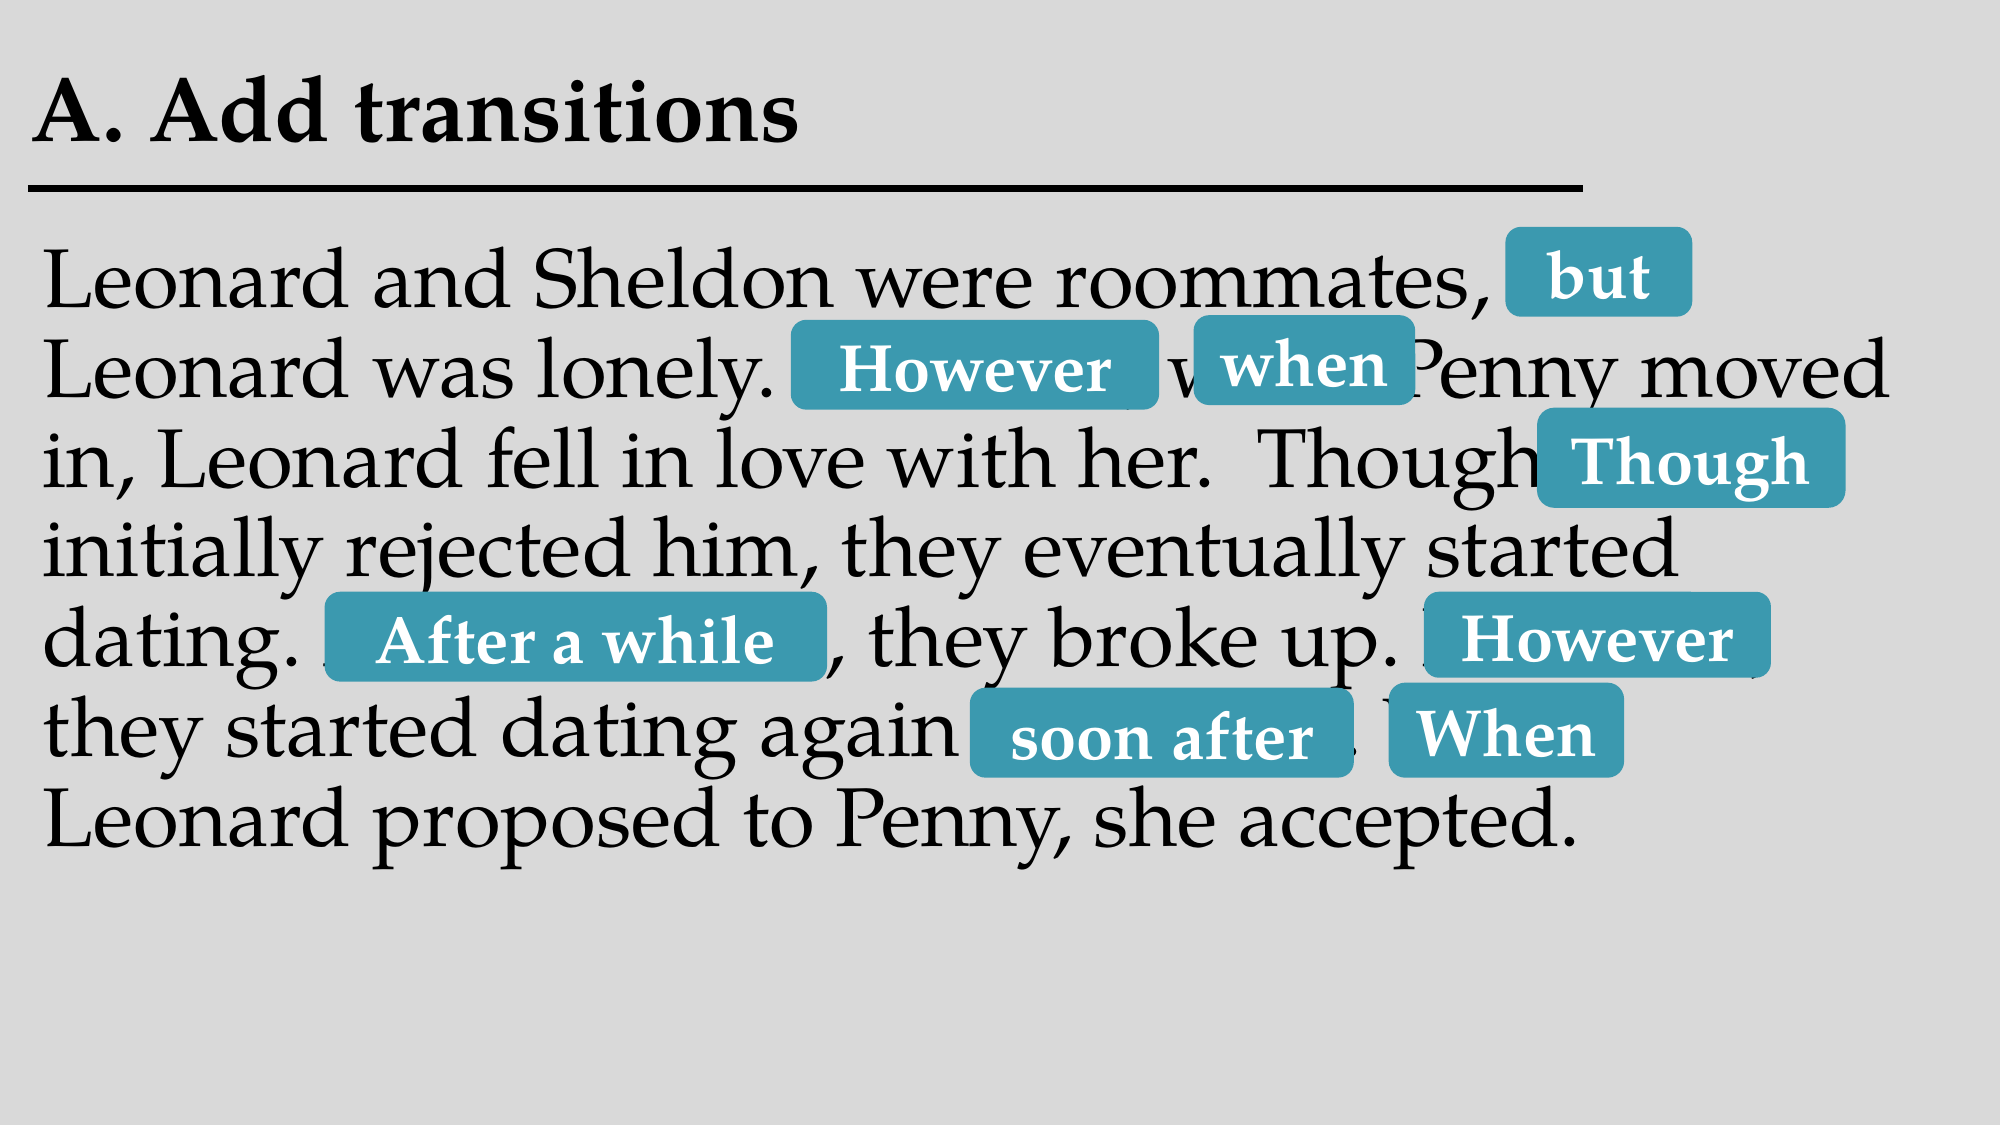

# A. Add transitions
Leonard and Sheldon were roommates, but Leonard was lonely. However, when Penny moved in, Leonard fell in love with her.  Though she initially rejected him, they eventually started dating. After a while , they broke up. However, they started dating again soon after. When Leonard proposed to Penny, she accepted.

but
when
However
Though

After a while
However
When
soon after